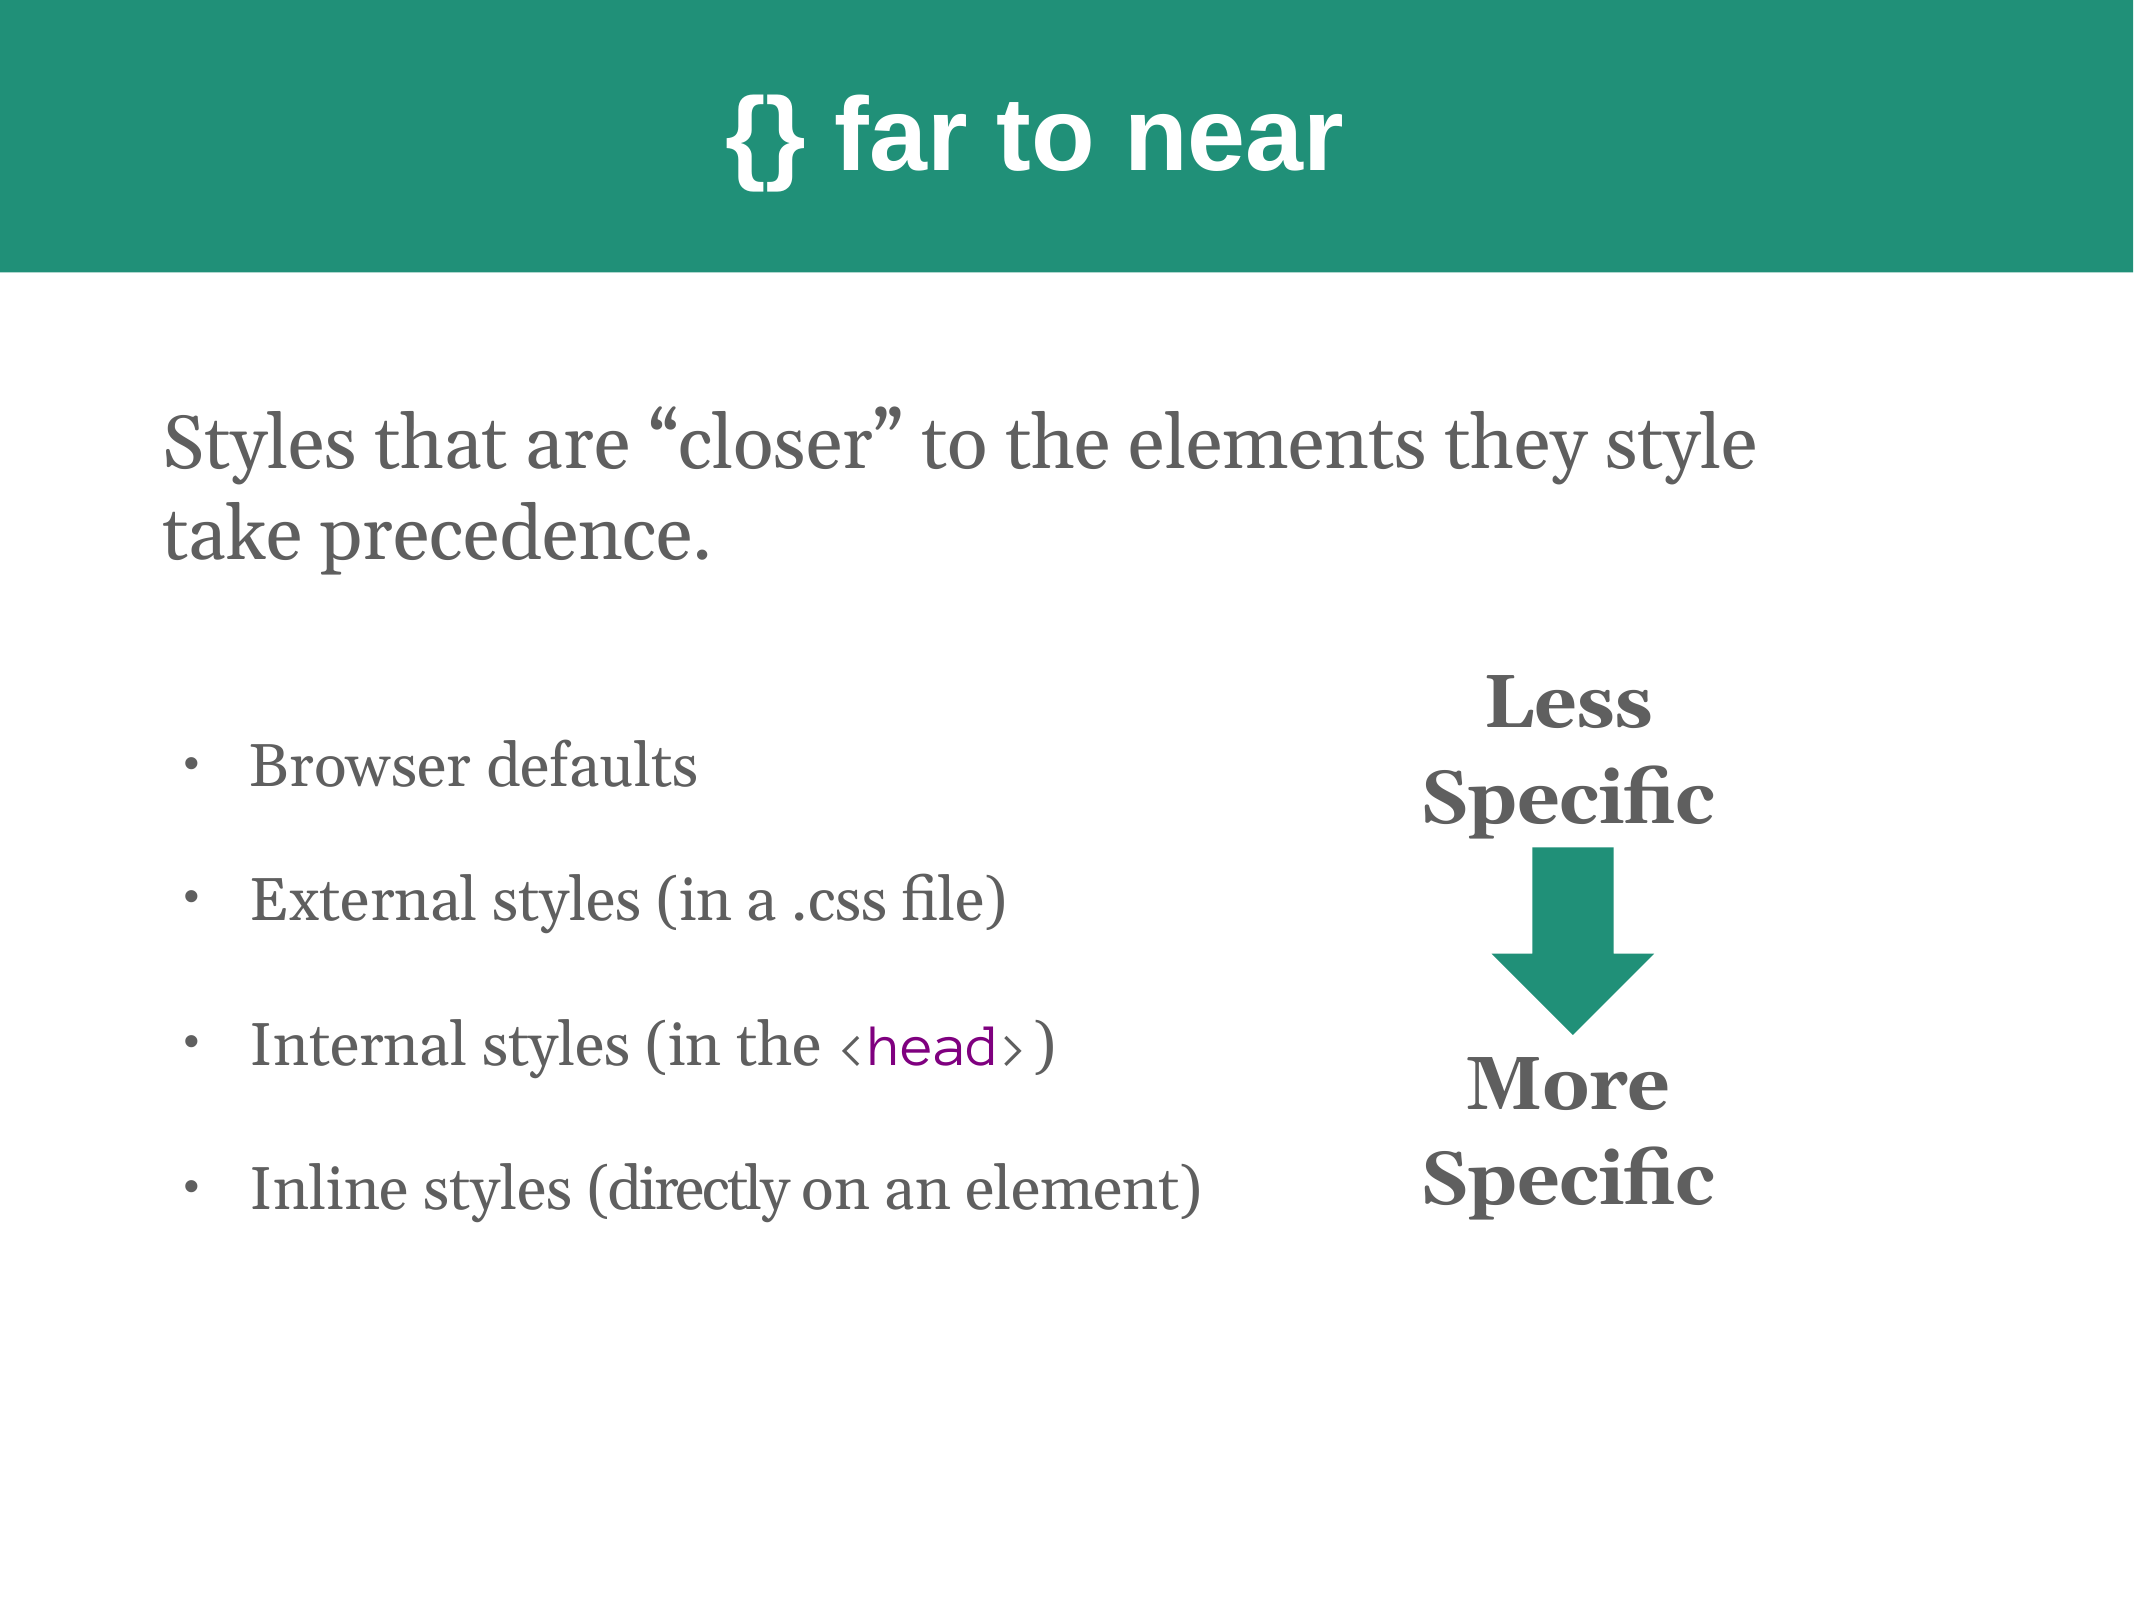

# {} far to near
Styles that are “closer” to the elements they style  take precedence.

Browser defaults
External styles (in a .css file)

Internal styles (in the <head>)

Inline styles (directly on an element)
Less Specific

More Specific